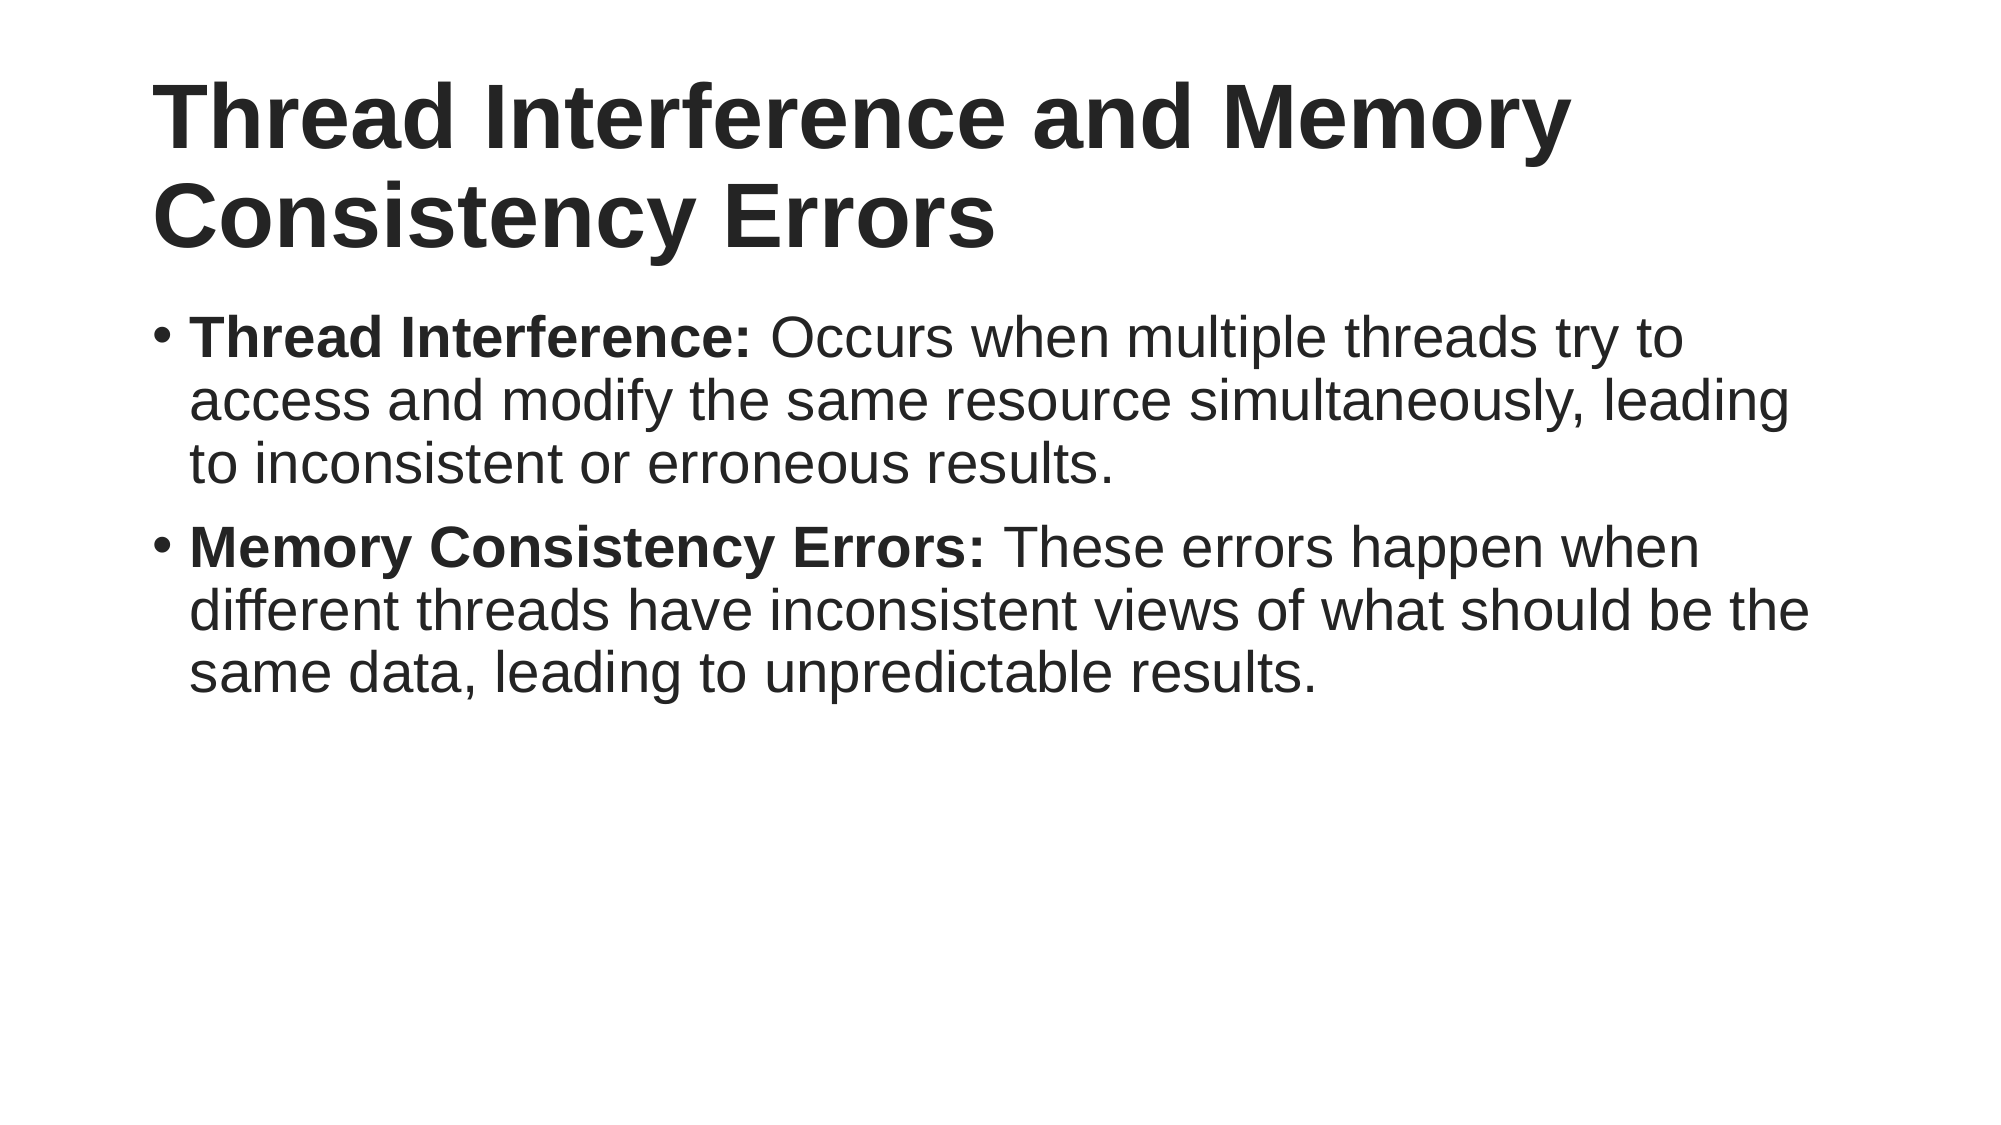

# Thread Interference and Memory Consistency Errors
Thread Interference: Occurs when multiple threads try to access and modify the same resource simultaneously, leading to inconsistent or erroneous results.
Memory Consistency Errors: These errors happen when different threads have inconsistent views of what should be the same data, leading to unpredictable results.